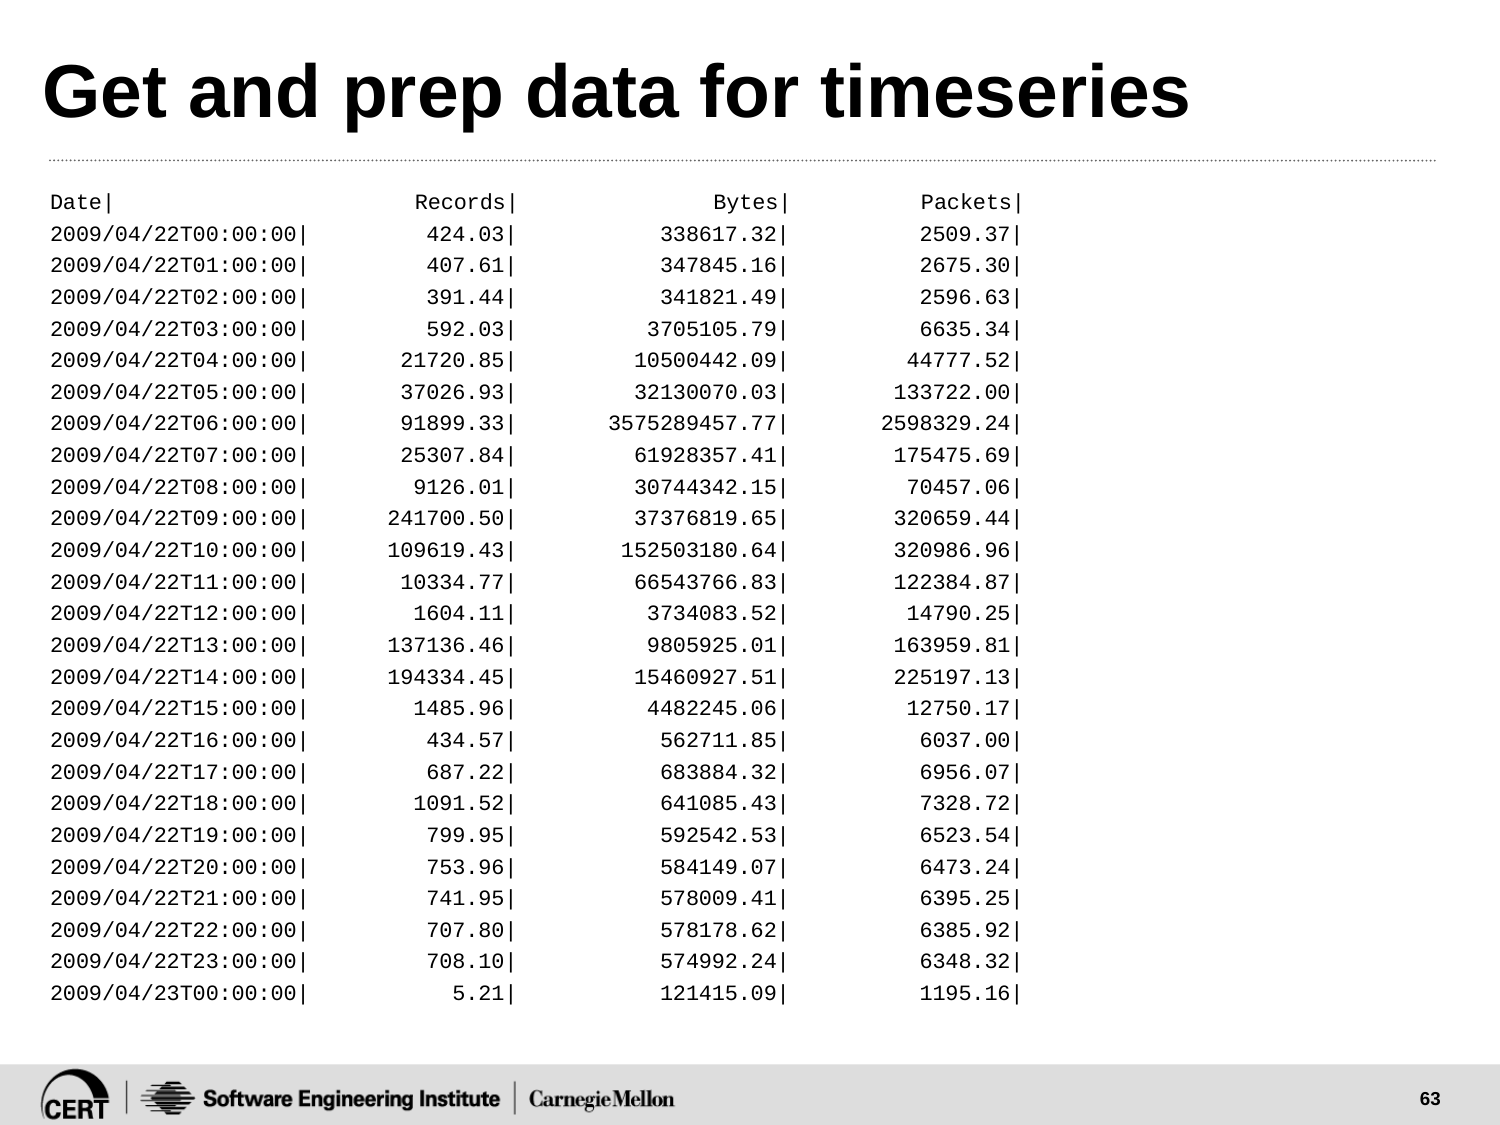

# Get and prep data for timeseries
Date|  		     Records|               Bytes|          Packets|
2009/04/22T00:00:00|         424.03|           338617.32|          2509.37|
2009/04/22T01:00:00|         407.61|           347845.16|          2675.30|
2009/04/22T02:00:00|         391.44|           341821.49|          2596.63|
2009/04/22T03:00:00|         592.03|          3705105.79|          6635.34|
2009/04/22T04:00:00|       21720.85|         10500442.09|         44777.52|
2009/04/22T05:00:00|       37026.93|         32130070.03|        133722.00|
2009/04/22T06:00:00|       91899.33|       3575289457.77|       2598329.24|
2009/04/22T07:00:00|       25307.84|         61928357.41|        175475.69|
2009/04/22T08:00:00|        9126.01|         30744342.15|         70457.06|
2009/04/22T09:00:00|      241700.50|         37376819.65|        320659.44|
2009/04/22T10:00:00|      109619.43|        152503180.64|        320986.96|
2009/04/22T11:00:00|       10334.77|         66543766.83|        122384.87|
2009/04/22T12:00:00|        1604.11|          3734083.52|         14790.25|
2009/04/22T13:00:00|      137136.46|          9805925.01|        163959.81|
2009/04/22T14:00:00|      194334.45|         15460927.51|        225197.13|
2009/04/22T15:00:00|        1485.96|          4482245.06|         12750.17|
2009/04/22T16:00:00|         434.57|           562711.85|          6037.00|
2009/04/22T17:00:00|         687.22|           683884.32|          6956.07|
2009/04/22T18:00:00|        1091.52|           641085.43|          7328.72|
2009/04/22T19:00:00|         799.95|           592542.53|          6523.54|
2009/04/22T20:00:00|         753.96|           584149.07|          6473.24|
2009/04/22T21:00:00|         741.95|           578009.41|          6395.25|
2009/04/22T22:00:00|         707.80|           578178.62|          6385.92|
2009/04/22T23:00:00|         708.10|           574992.24|          6348.32|
2009/04/23T00:00:00|           5.21|           121415.09|          1195.16|